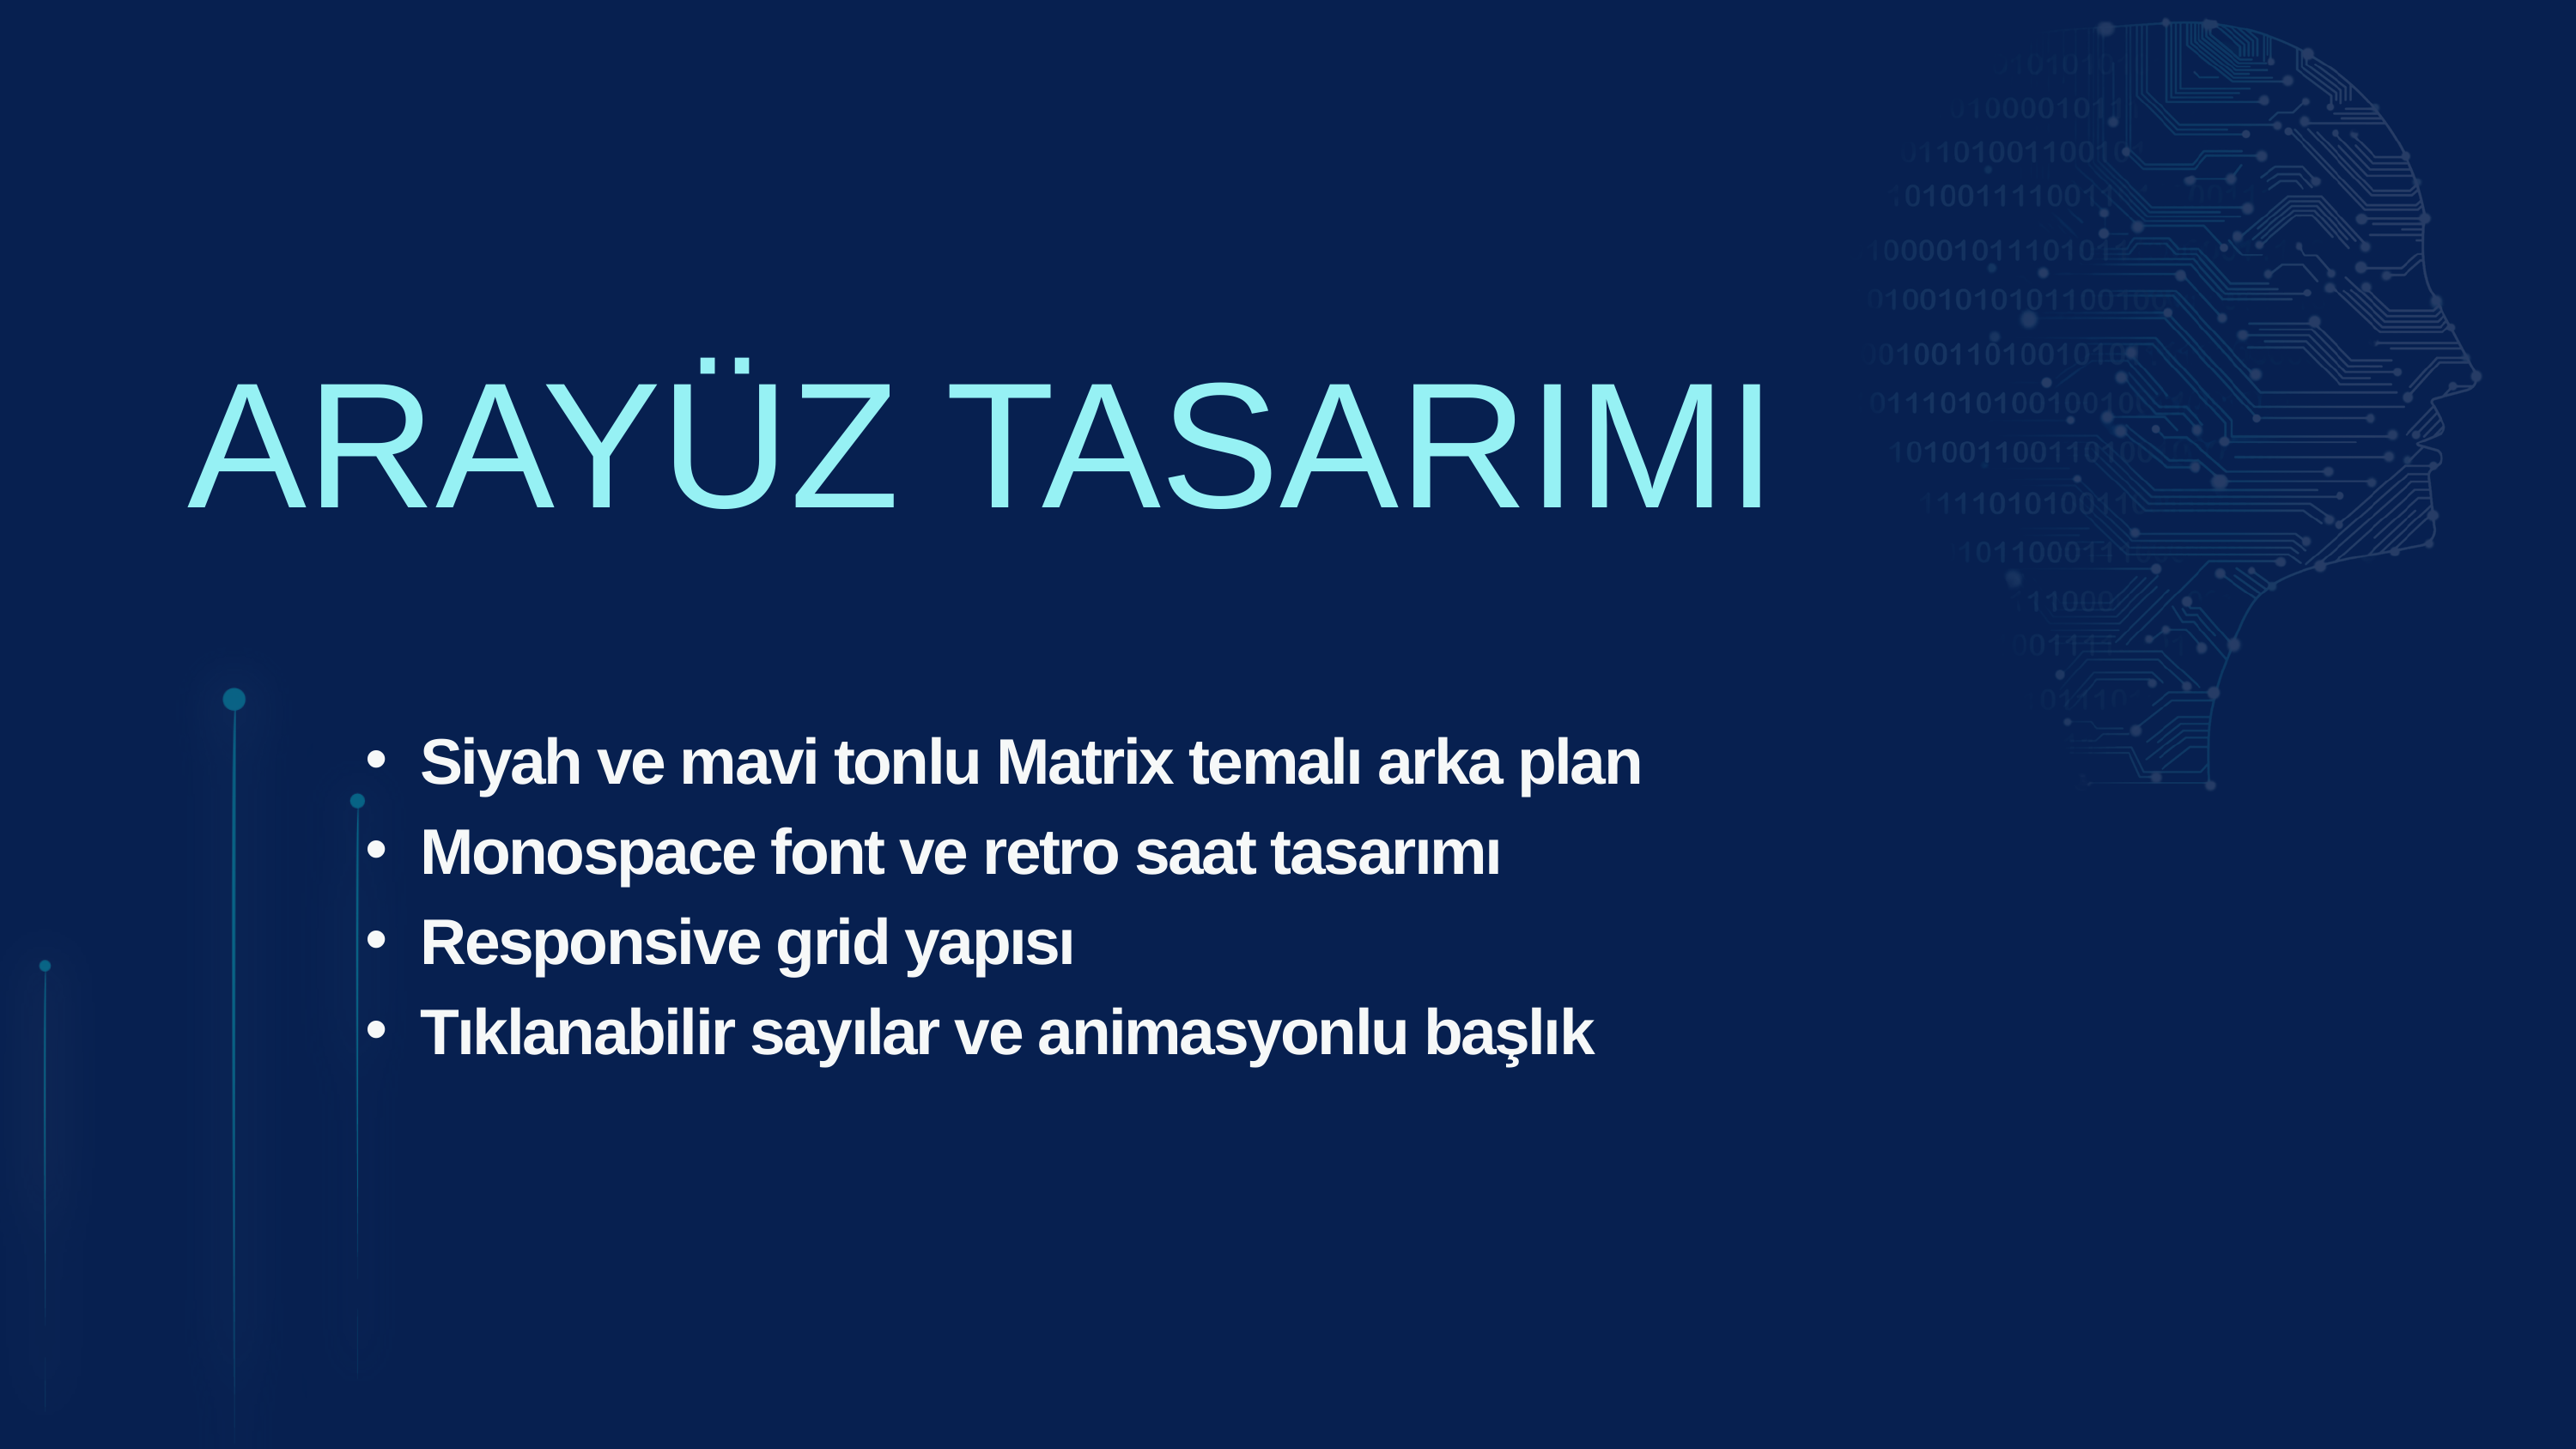

ARAYÜZ TASARIMI

Siyah ve mavi tonlu Matrix temalı arka plan
Monospace font ve retro saat tasarımı
Responsive grid yapısı
Tıklanabilir sayılar ve animasyonlu başlık